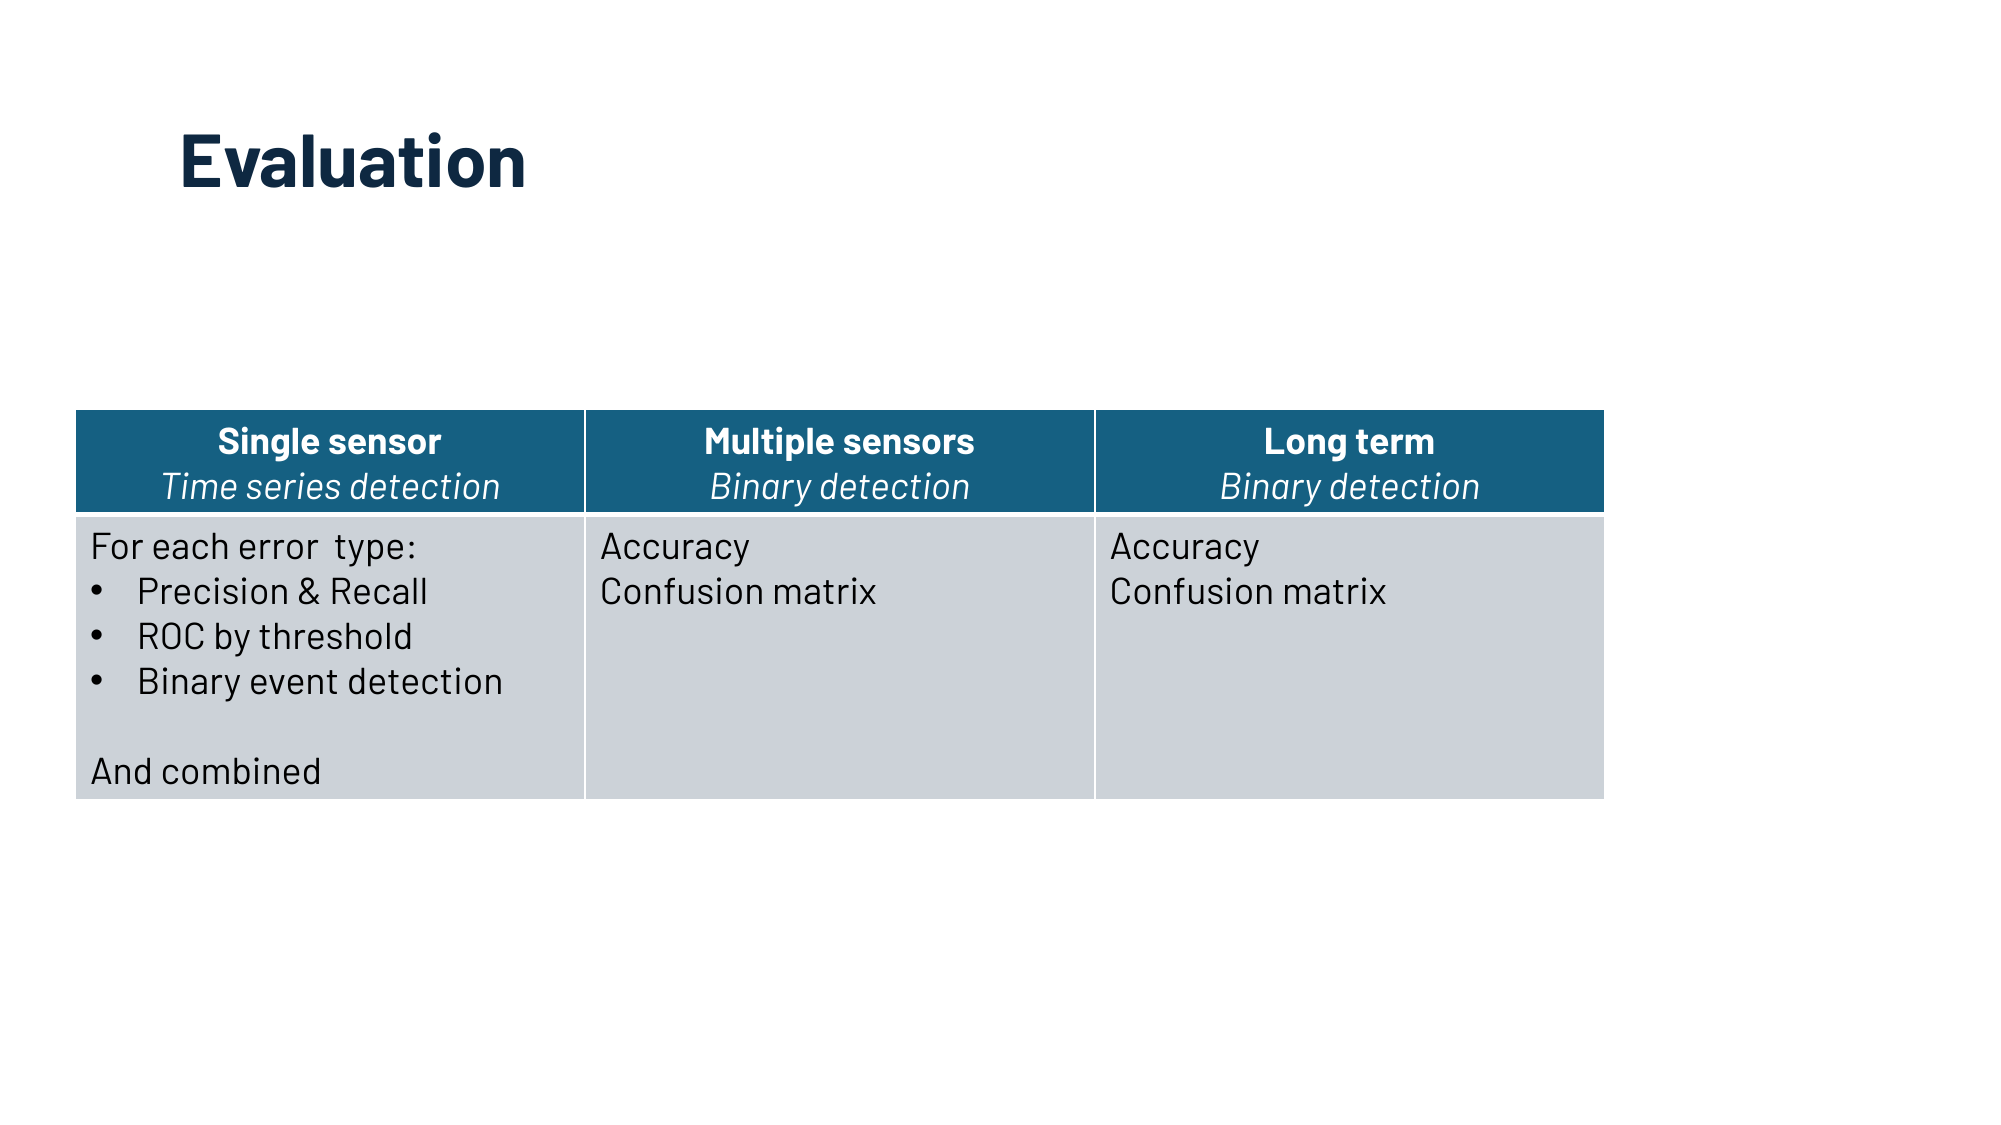

Evaluation
| Single sensor Time series detection | Multiple sensors Binary detection | Long term Binary detection |
| --- | --- | --- |
| For each error type: Precision & Recall ROC by threshold Binary event detection And combined | Accuracy Confusion matrix | Accuracy Confusion matrix |